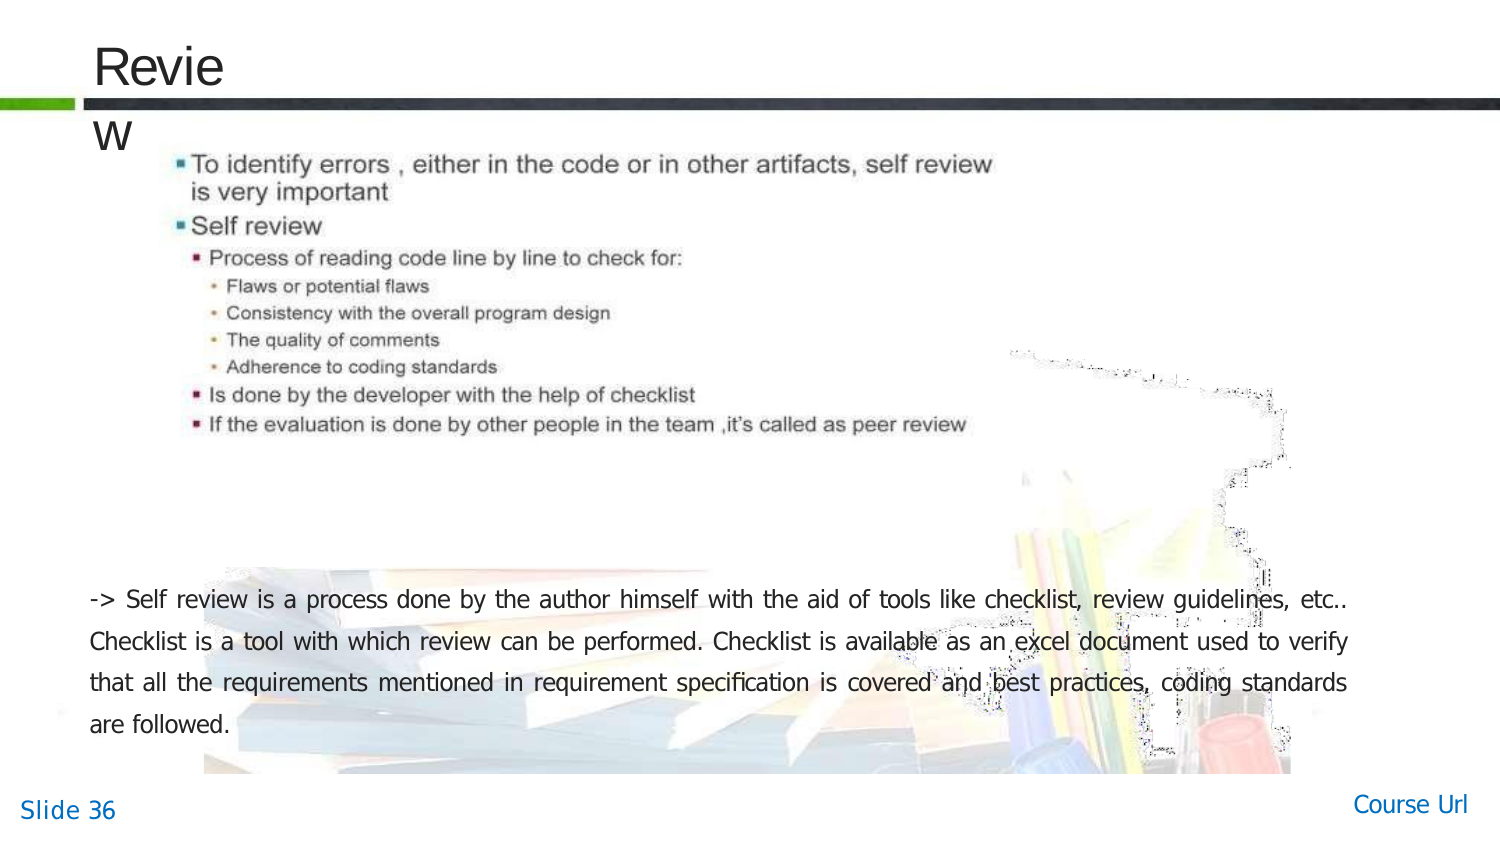

# Review

-> Self review is a process done by the author himself with the aid of tools like checklist, review guidelines, etc..  Checklist is a tool with which review can be performed. Checklist is available as an excel document used to verify  that all the requirements mentioned in requirement specification is covered and best practices, coding standards  are followed.
Course Url
Slide 36